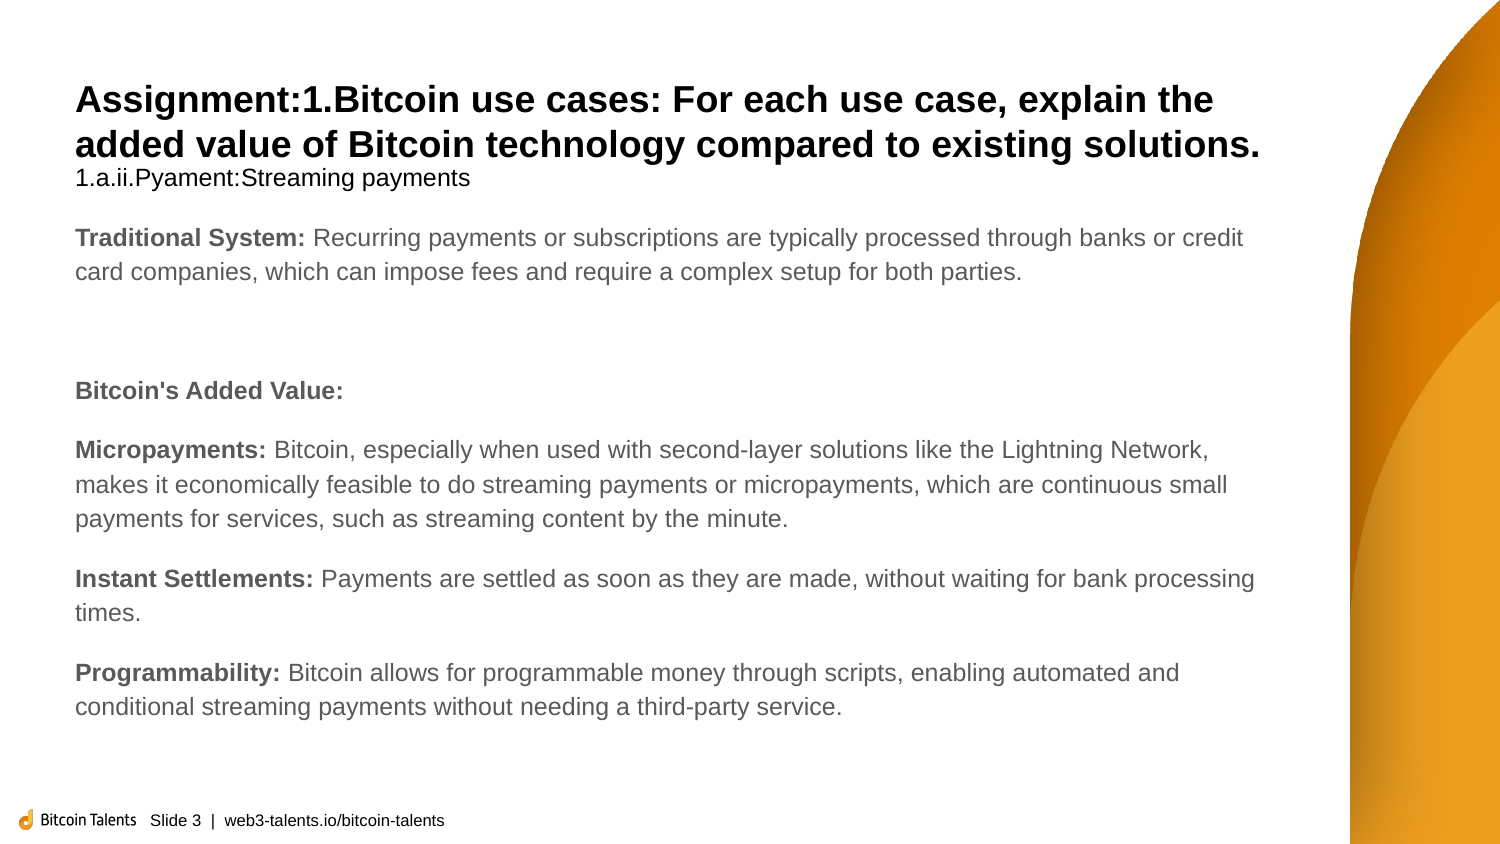

# Assignment:1.Bitcoin use cases: For each use case, explain the added value of Bitcoin technology compared to existing solutions.
1.a.ii.Pyament:Streaming payments
Traditional System: Recurring payments or subscriptions are typically processed through banks or credit card companies, which can impose fees and require a complex setup for both parties.

Bitcoin's Added Value:
Micropayments: Bitcoin, especially when used with second-layer solutions like the Lightning Network, makes it economically feasible to do streaming payments or micropayments, which are continuous small payments for services, such as streaming content by the minute.
Instant Settlements: Payments are settled as soon as they are made, without waiting for bank processing times.
Programmability: Bitcoin allows for programmable money through scripts, enabling automated and conditional streaming payments without needing a third-party service.